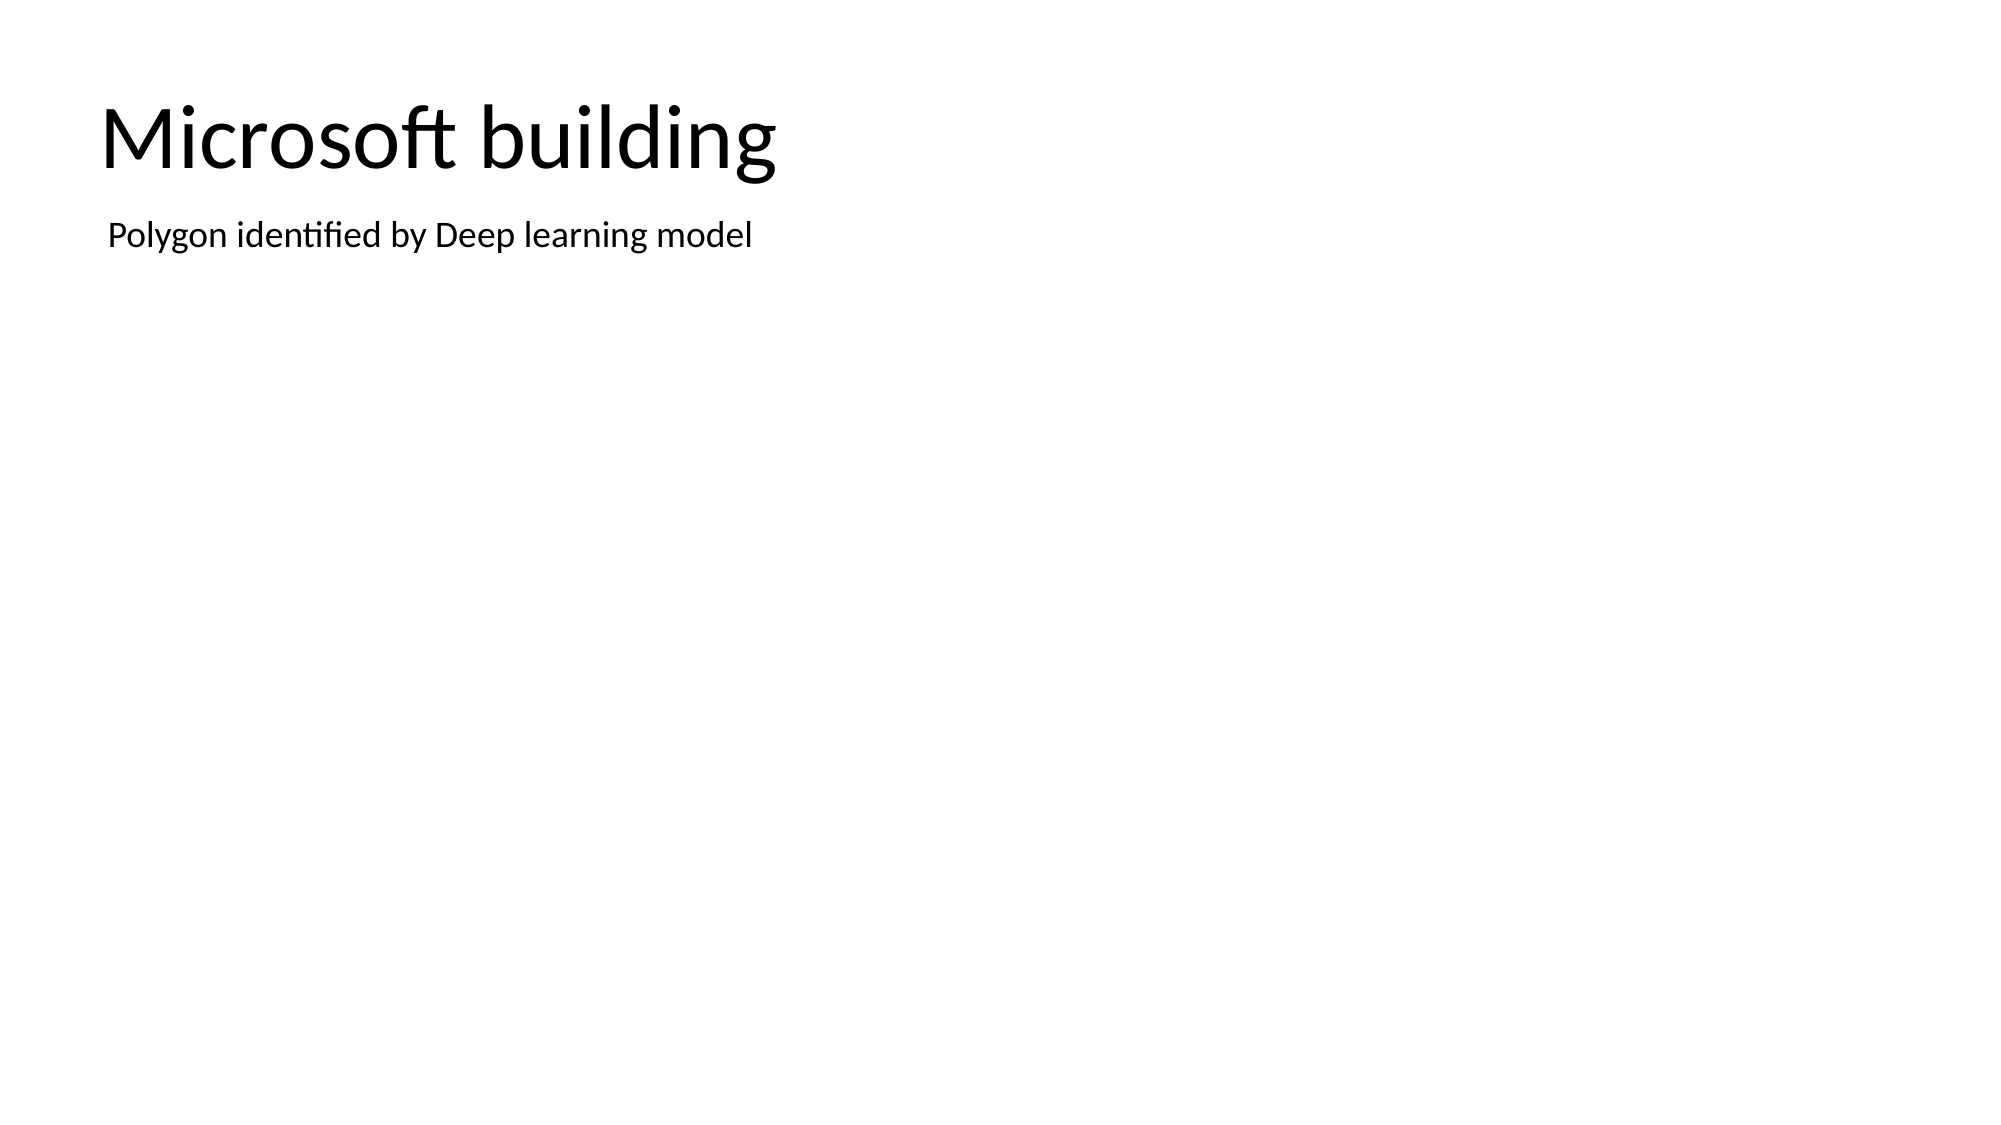

# Microsoft building
Polygon identified by Deep learning model